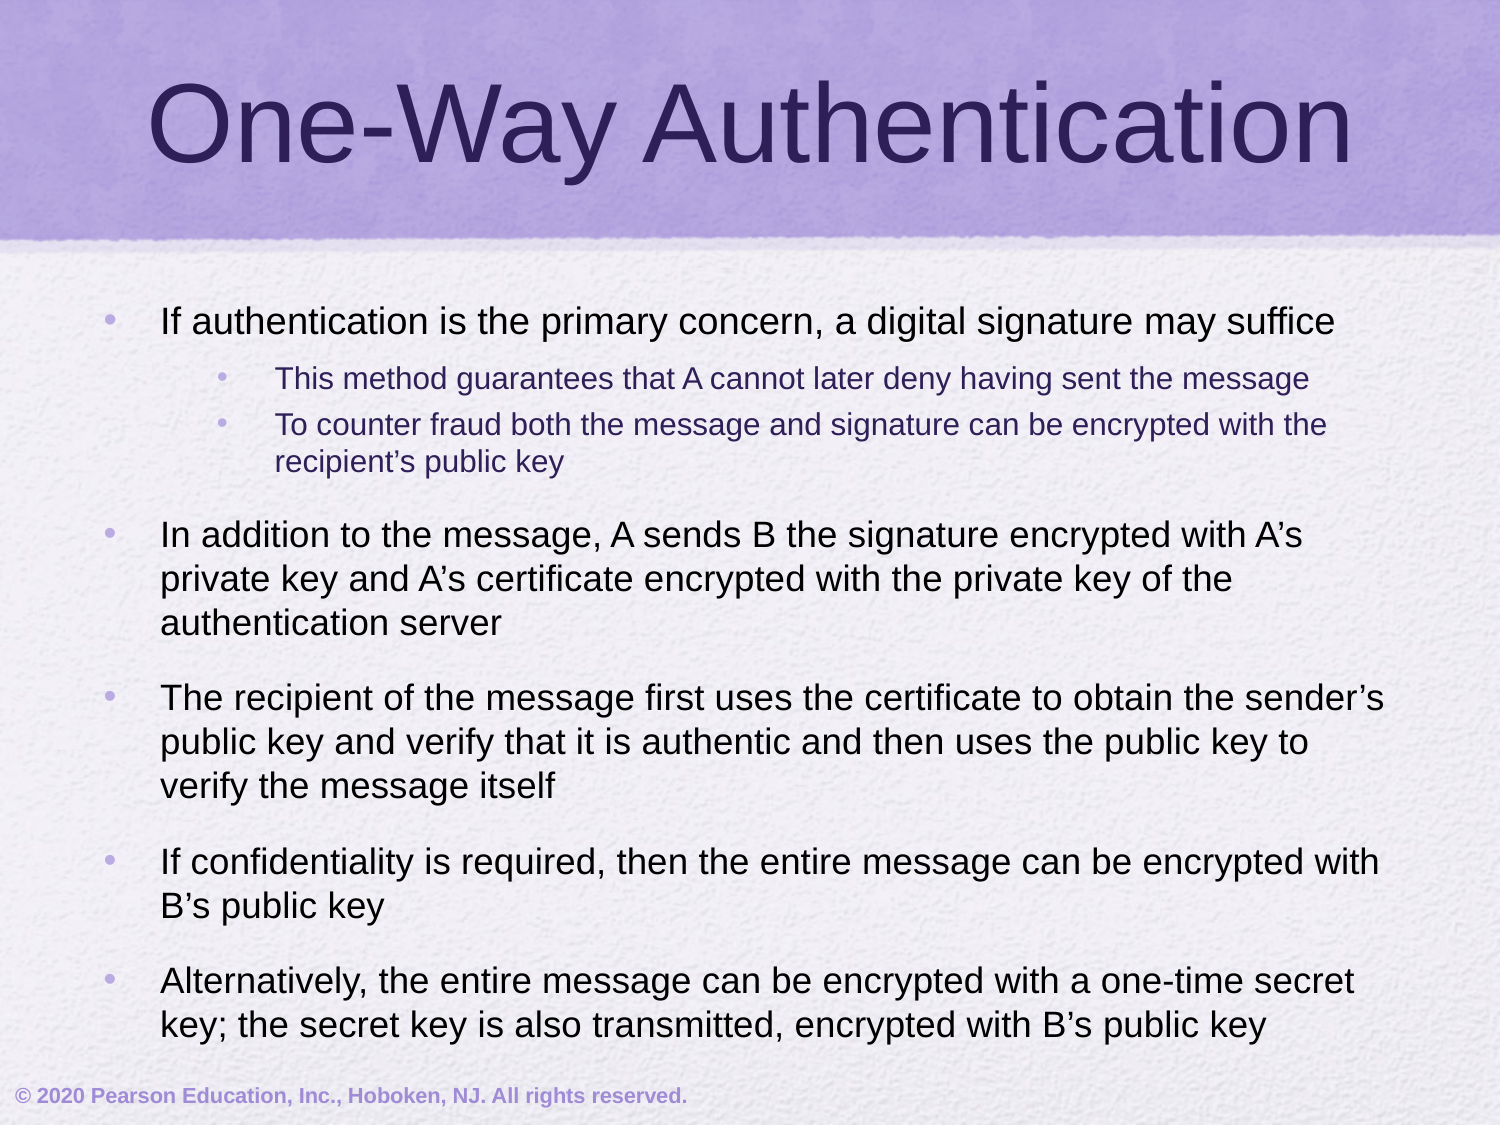

# One-Way Authentication
If authentication is the primary concern, a digital signature may suffice
This method guarantees that A cannot later deny having sent the message
To counter fraud both the message and signature can be encrypted with the recipient’s public key
In addition to the message, A sends B the signature encrypted with A’s private key and A’s certificate encrypted with the private key of the authentication server
The recipient of the message first uses the certificate to obtain the sender’s public key and verify that it is authentic and then uses the public key to verify the message itself
If confidentiality is required, then the entire message can be encrypted with B’s public key
Alternatively, the entire message can be encrypted with a one-time secret key; the secret key is also transmitted, encrypted with B’s public key

© 2020 Pearson Education, Inc., Hoboken, NJ. All rights reserved.